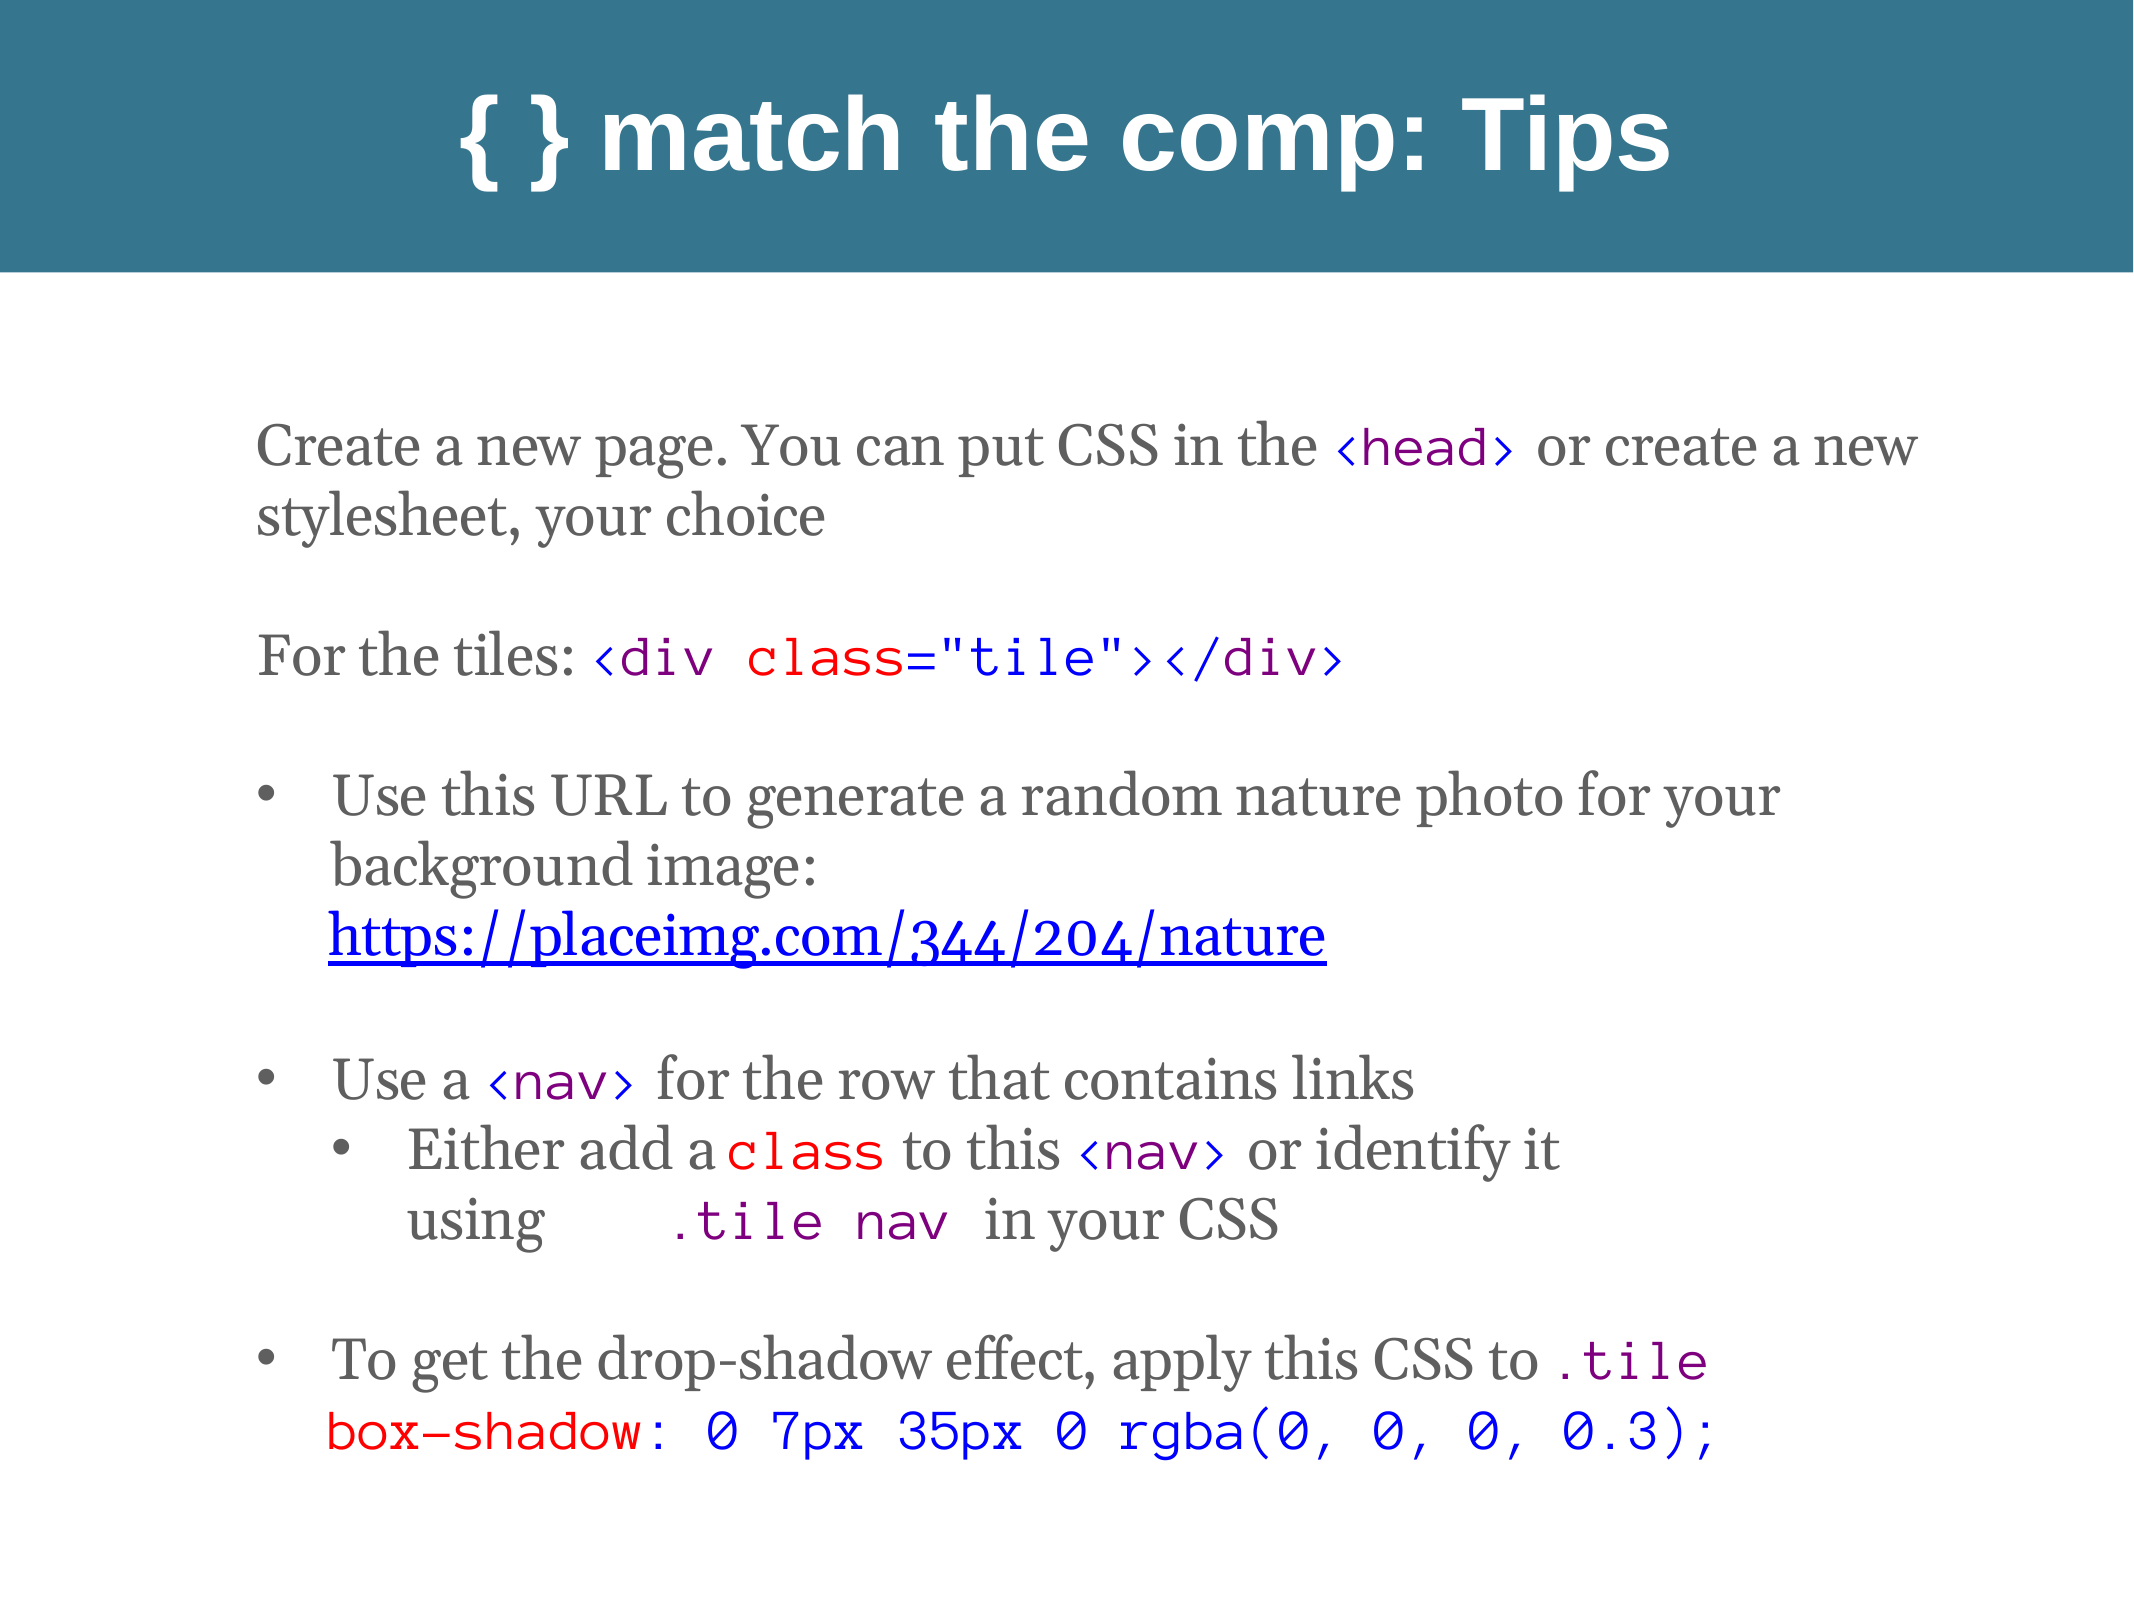

# { } match the comp: Tips

Create a new page. You can put CSS in the <head> or create a new stylesheet, your choice

For the tiles: <div class="tile"></div>

Use this URL to generate a random nature photo for your background image:
	https://placeimg.com/344/204/nature

Use a <nav> for the row that contains links
Either add a class to this <nav> or identify it using         .tile nav in your CSS

To get the drop-shadow effect, apply this CSS to .tile
	box-shadow: 0 7px 35px 0 rgba(0, 0, 0, 0.3);